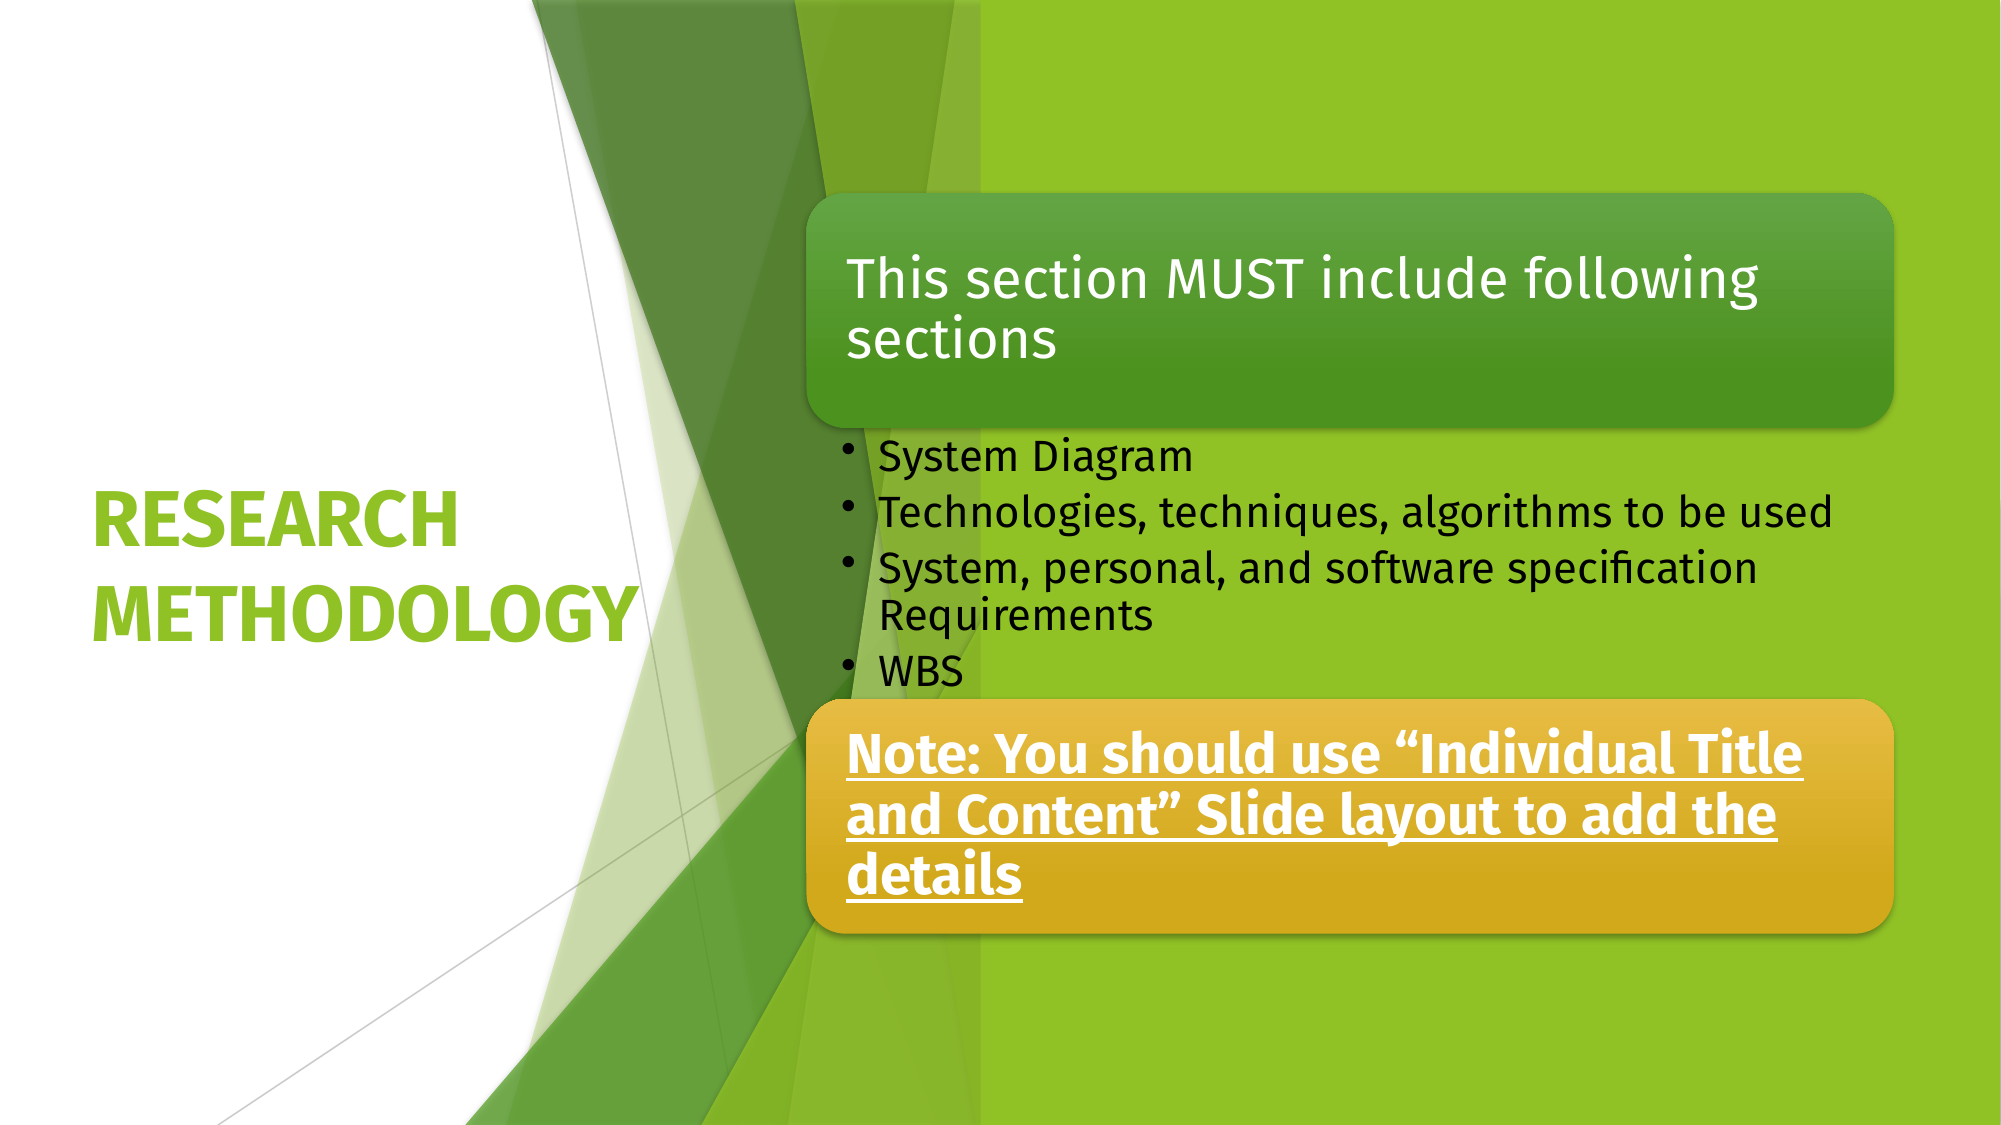

This section MUST include following sections
System Diagram
Technologies, techniques, algorithms to be used
System, personal, and software specification Requirements
WBS
Note: You should use “Individual Title and Content” Slide layout to add the details
Research Methodology